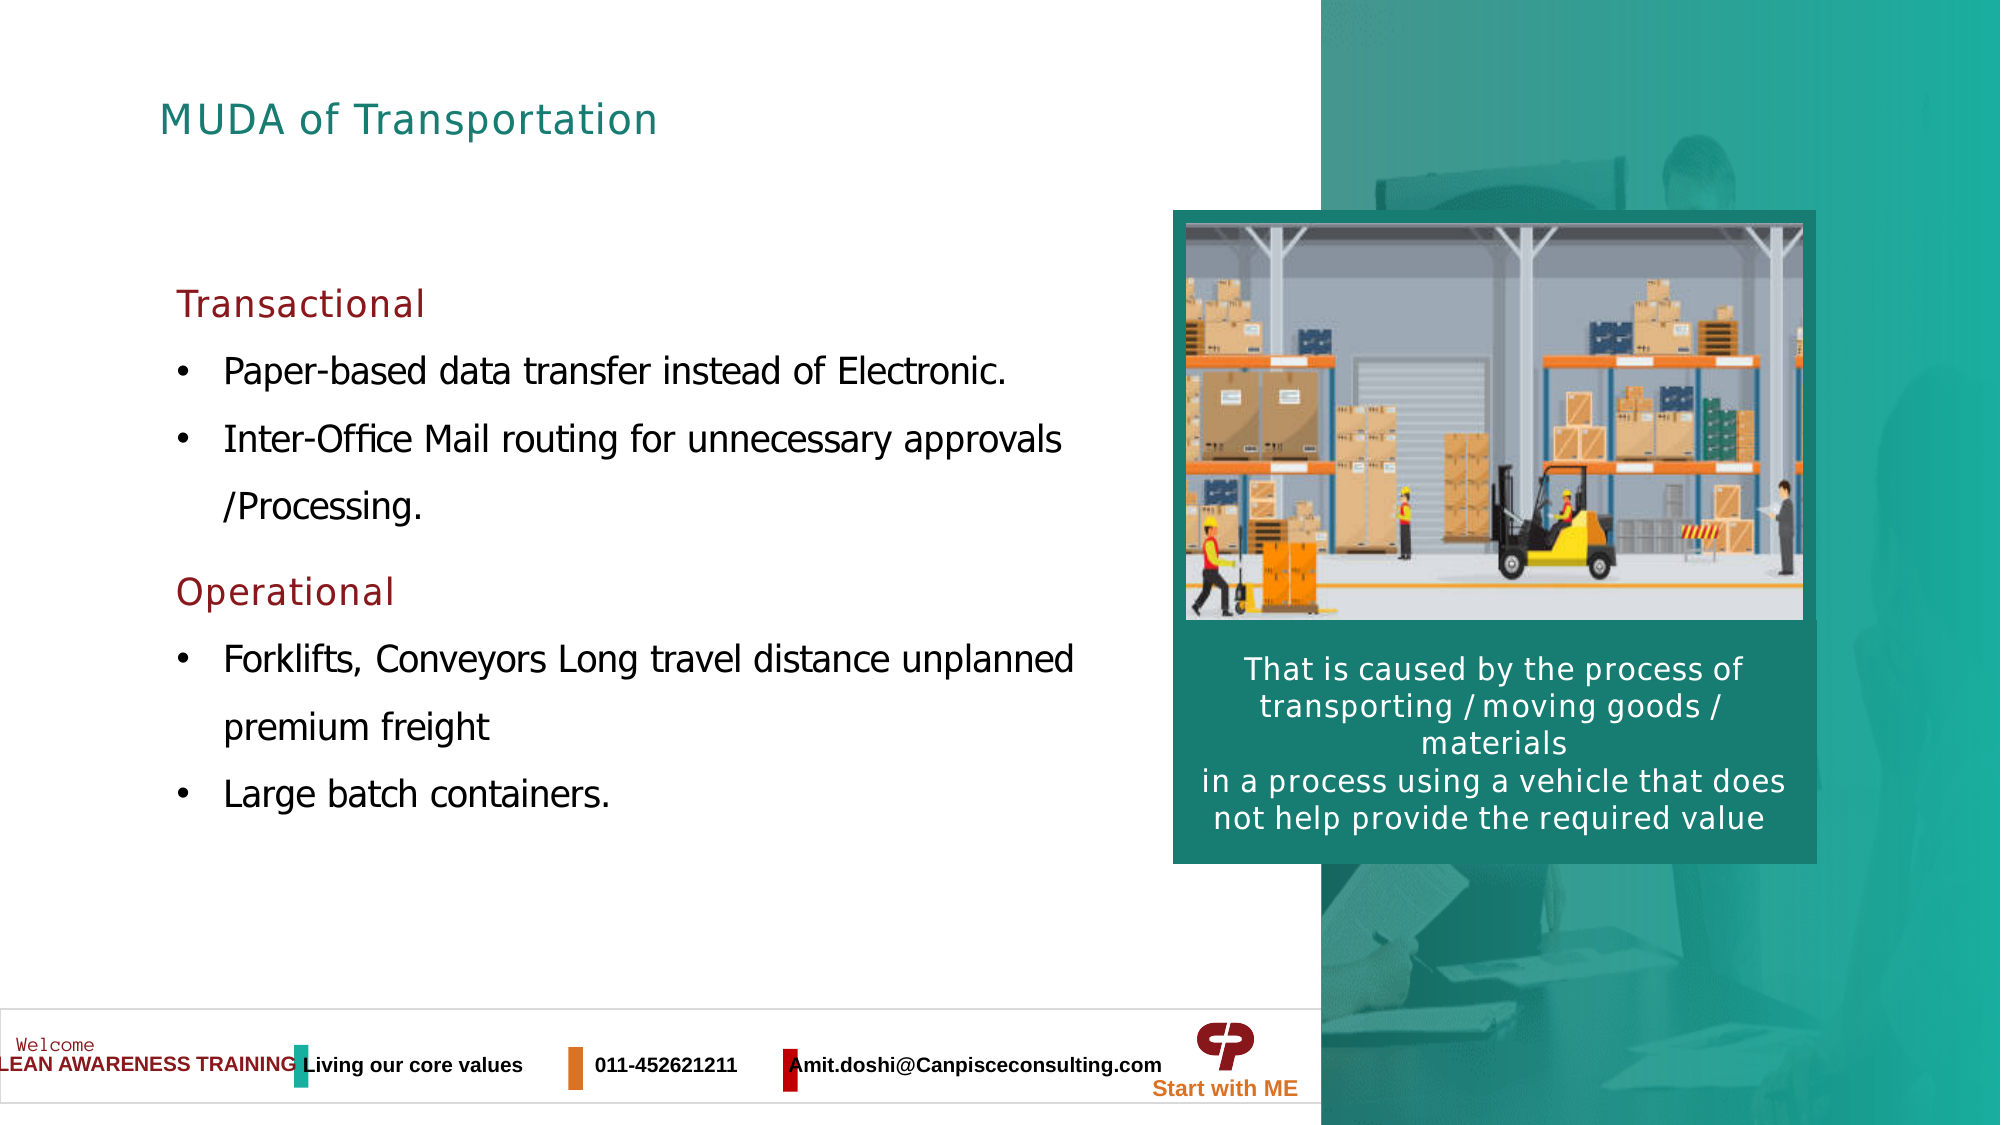

MUDA of Transportation

That is caused by the process of transporting /moving goods / materials
in a process using a vehicle that does not help provide the required value
Transactional
Paper-based data transfer instead of Electronic.
Inter-Office Mail routing for unnecessary approvals /Processing.
Operational
Forklifts, Conveyors Long travel distance unplanned premium freight
Large batch containers.